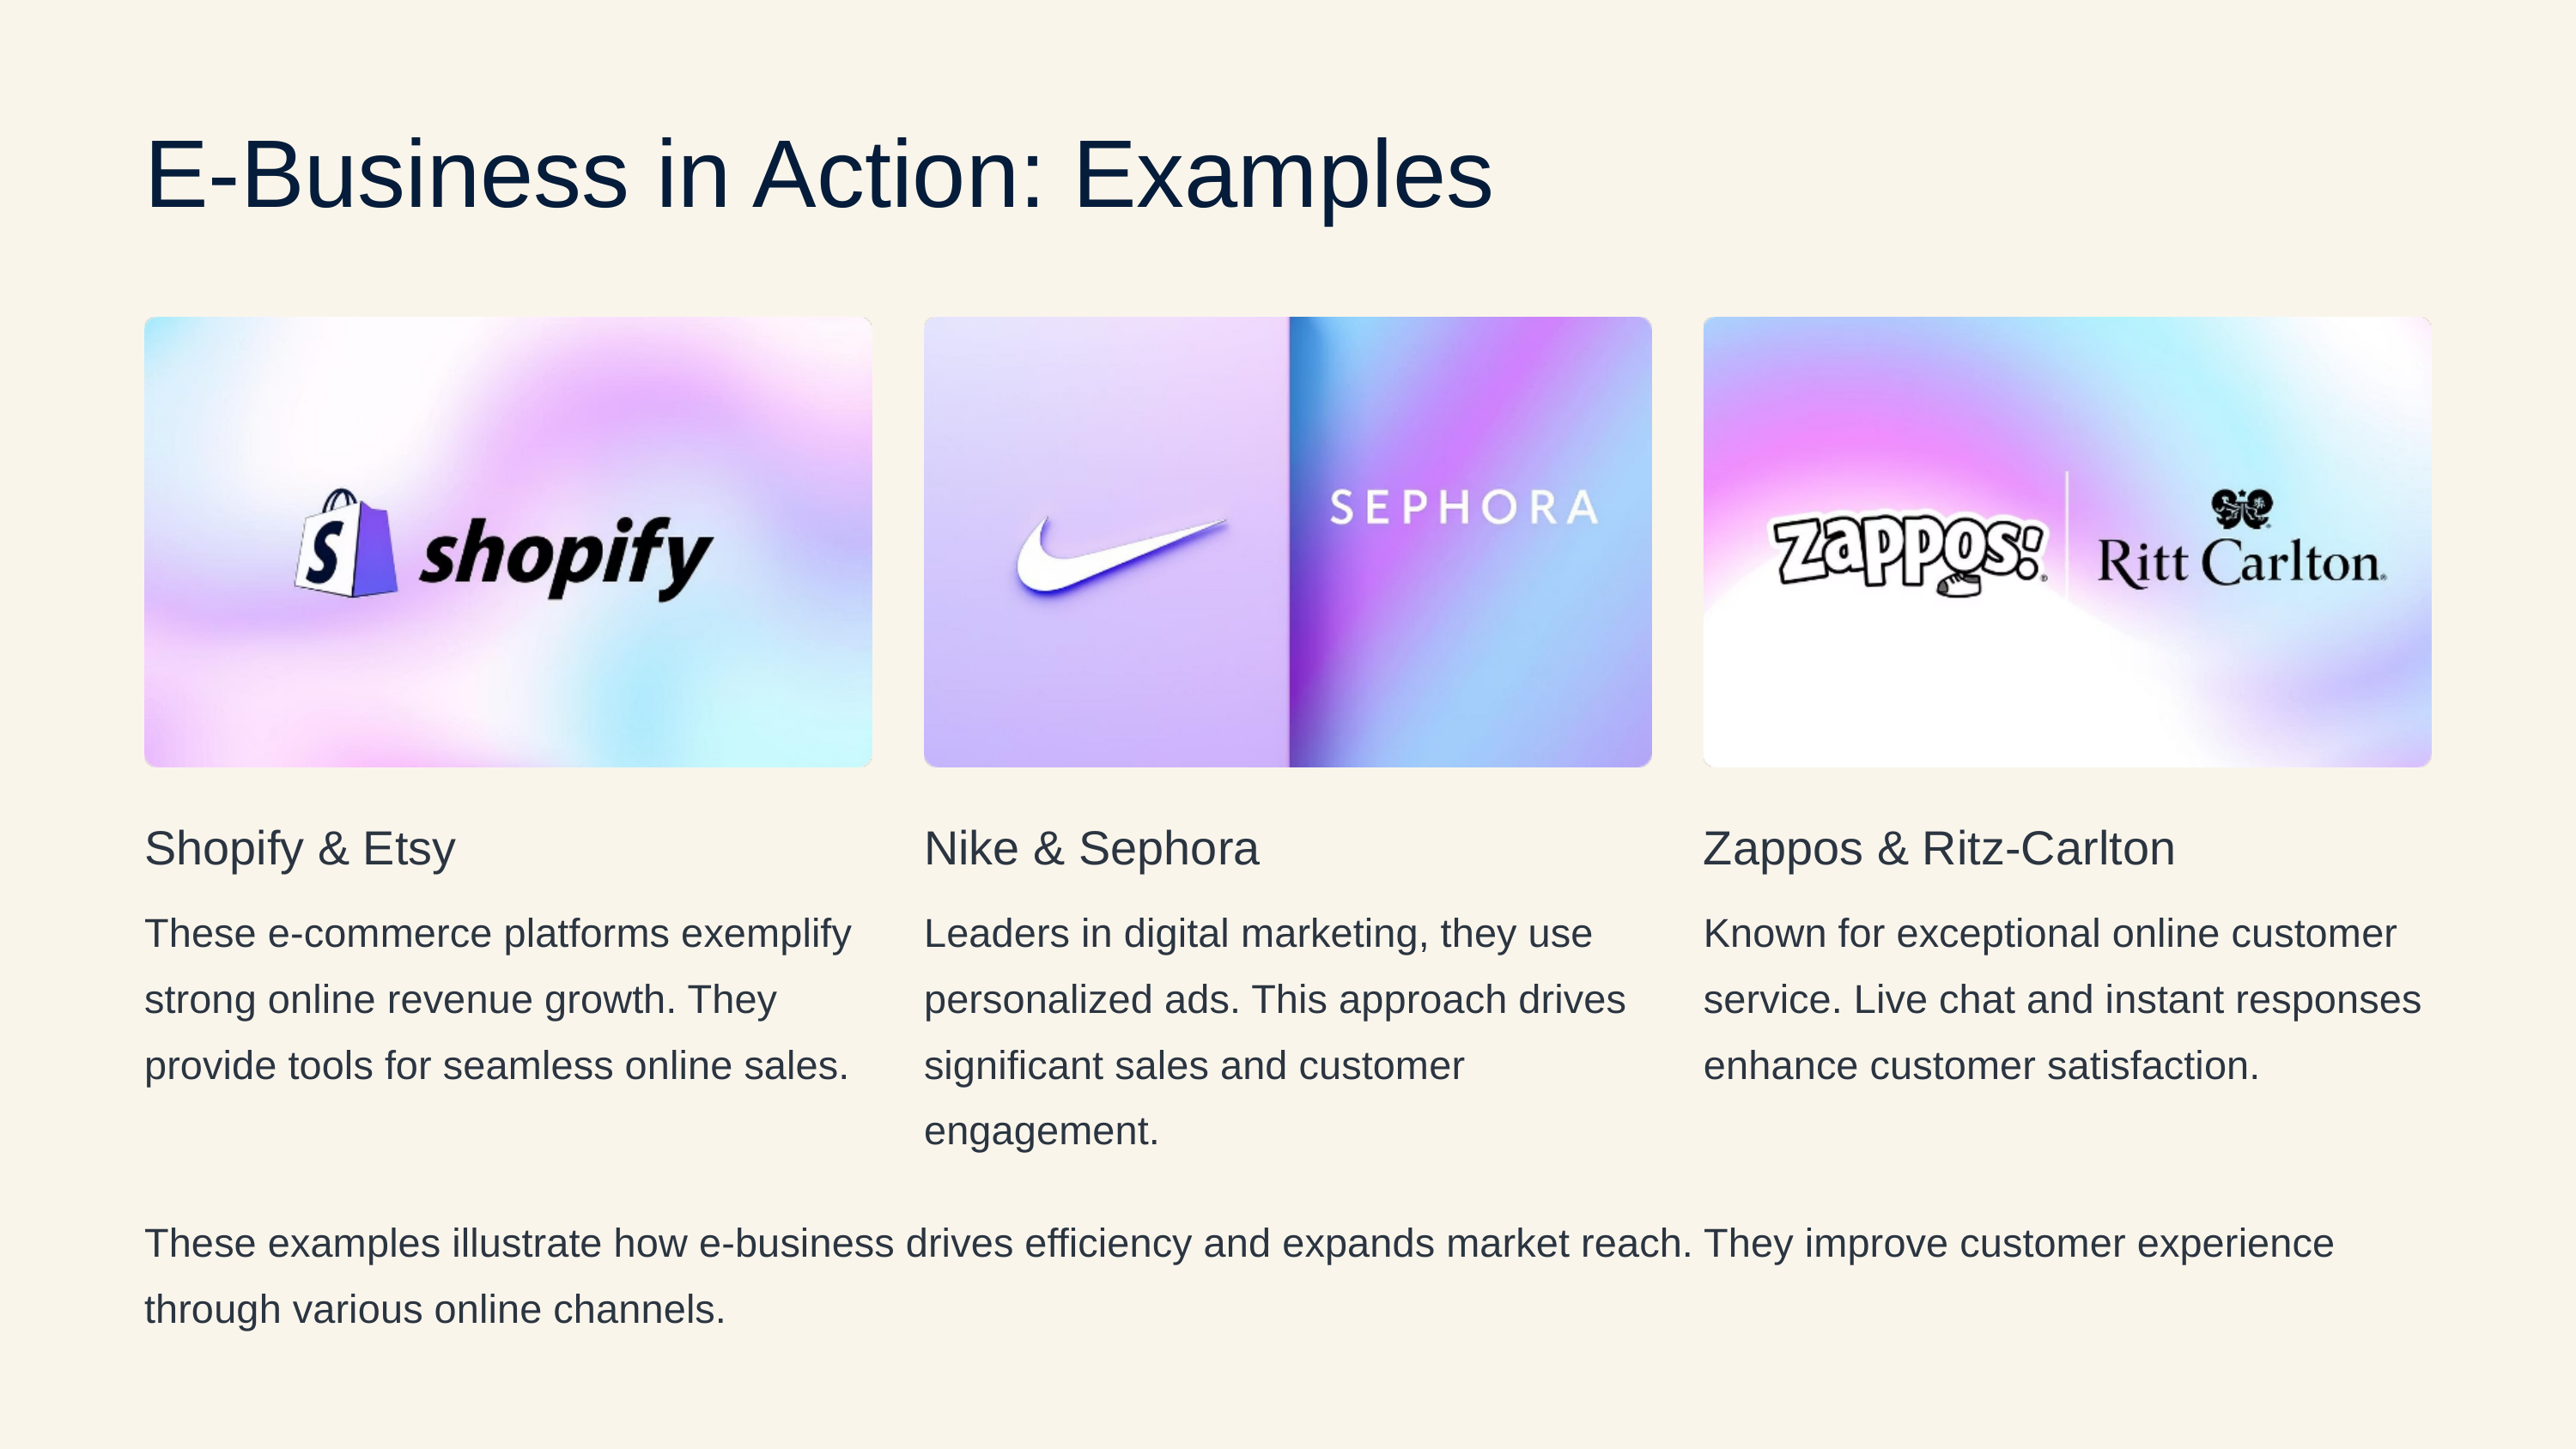

E-Business in Action: Examples

Shopify & Etsy
Nike & Sephora
Zappos & Ritz-Carlton
These e-commerce platforms exemplify strong online revenue growth. They provide tools for seamless online sales.
Leaders in digital marketing, they use personalized ads. This approach drives significant sales and customer engagement.
Known for exceptional online customer service. Live chat and instant responses enhance customer satisfaction.
These examples illustrate how e-business drives efficiency and expands market reach. They improve customer experience through various online channels.